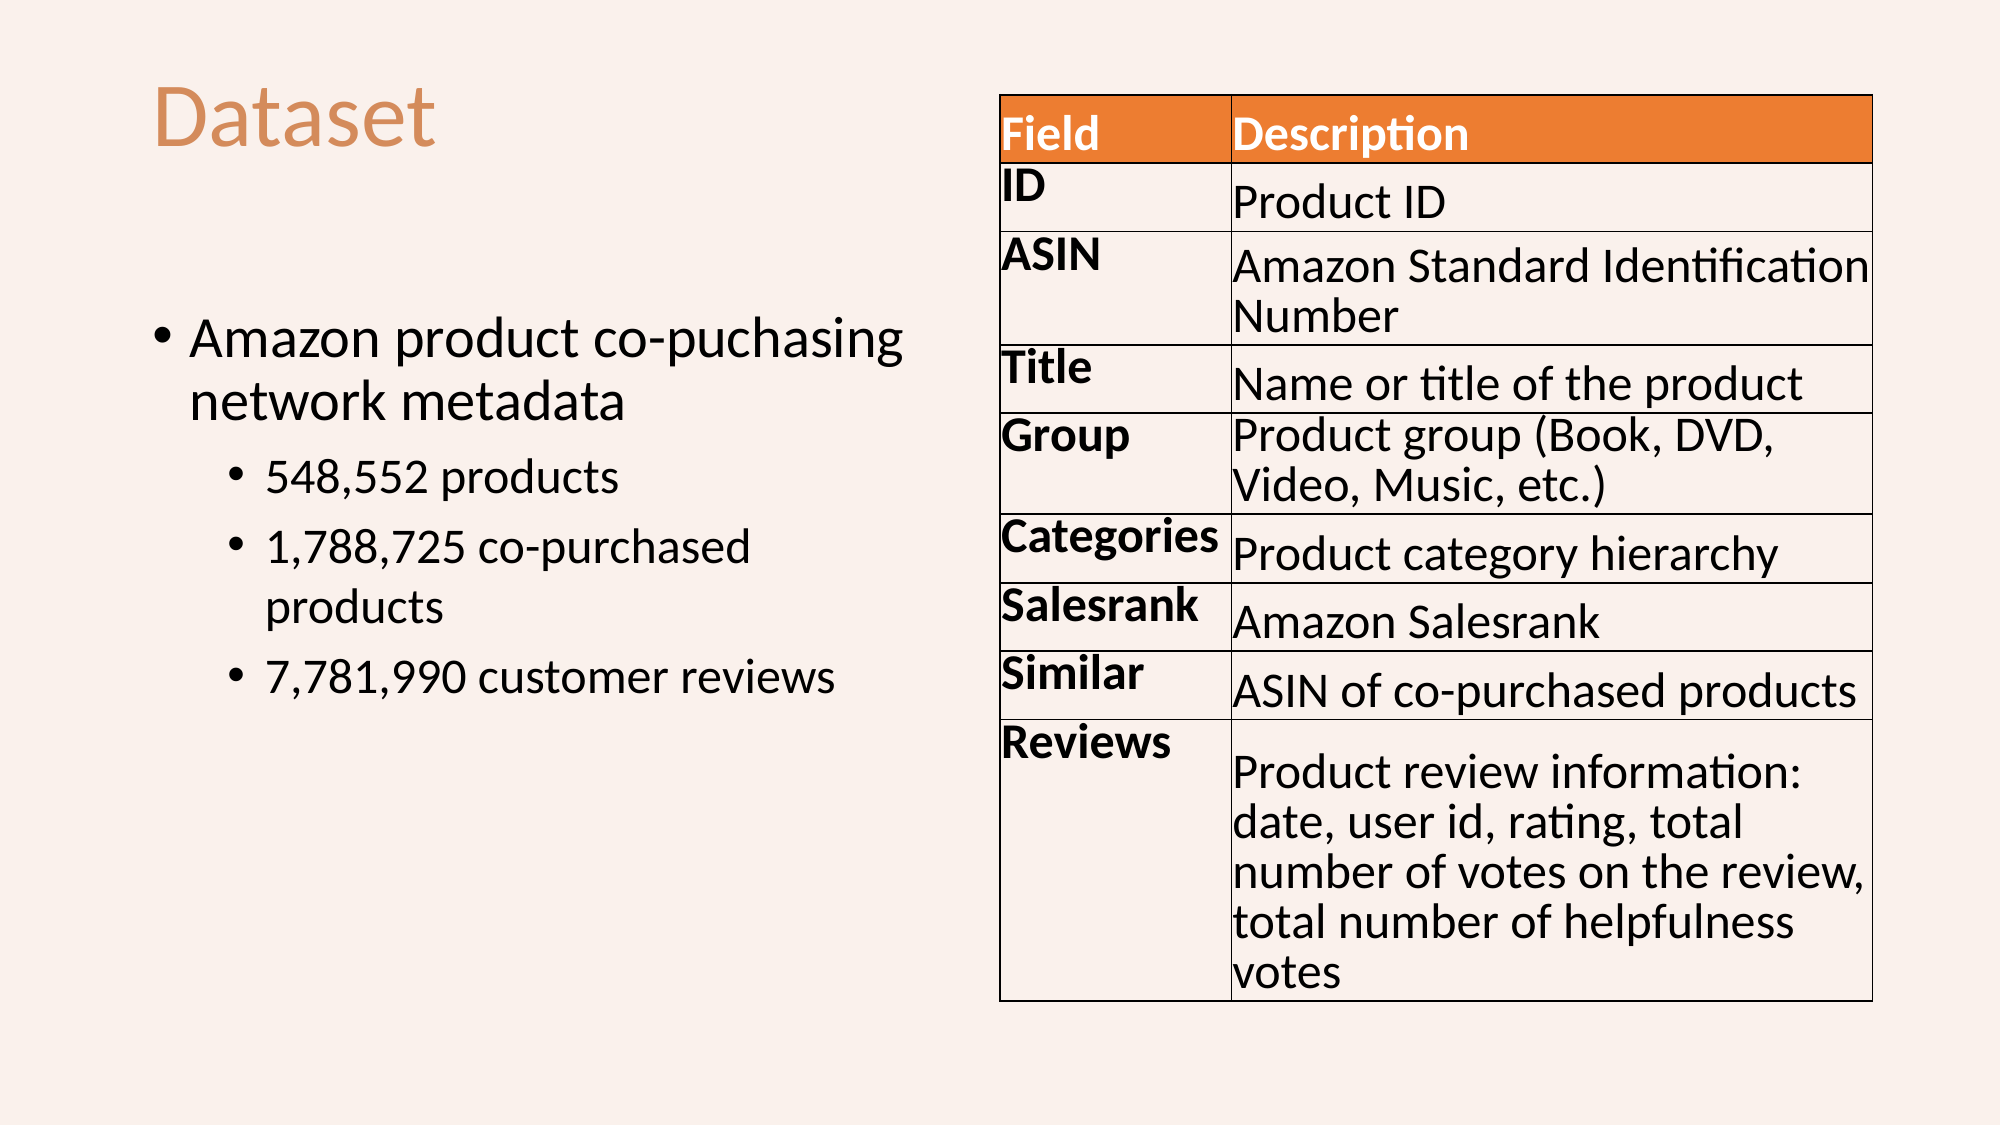

# Dataset
| Field | Description |
| --- | --- |
| ID | Product ID |
| ASIN | Amazon Standard Identification Number |
| Title | Name or title of the product |
| Group | Product group (Book, DVD, Video, Music, etc.) |
| Categories | Product category hierarchy |
| Salesrank | Amazon Salesrank |
| Similar | ASIN of co-purchased products |
| Reviews | Product review information: date, user id, rating, total number of votes on the review, total number of helpfulness votes |
Amazon product co-puchasing network metadata
548,552 products
1,788,725 co-purchased products
7,781,990 customer reviews